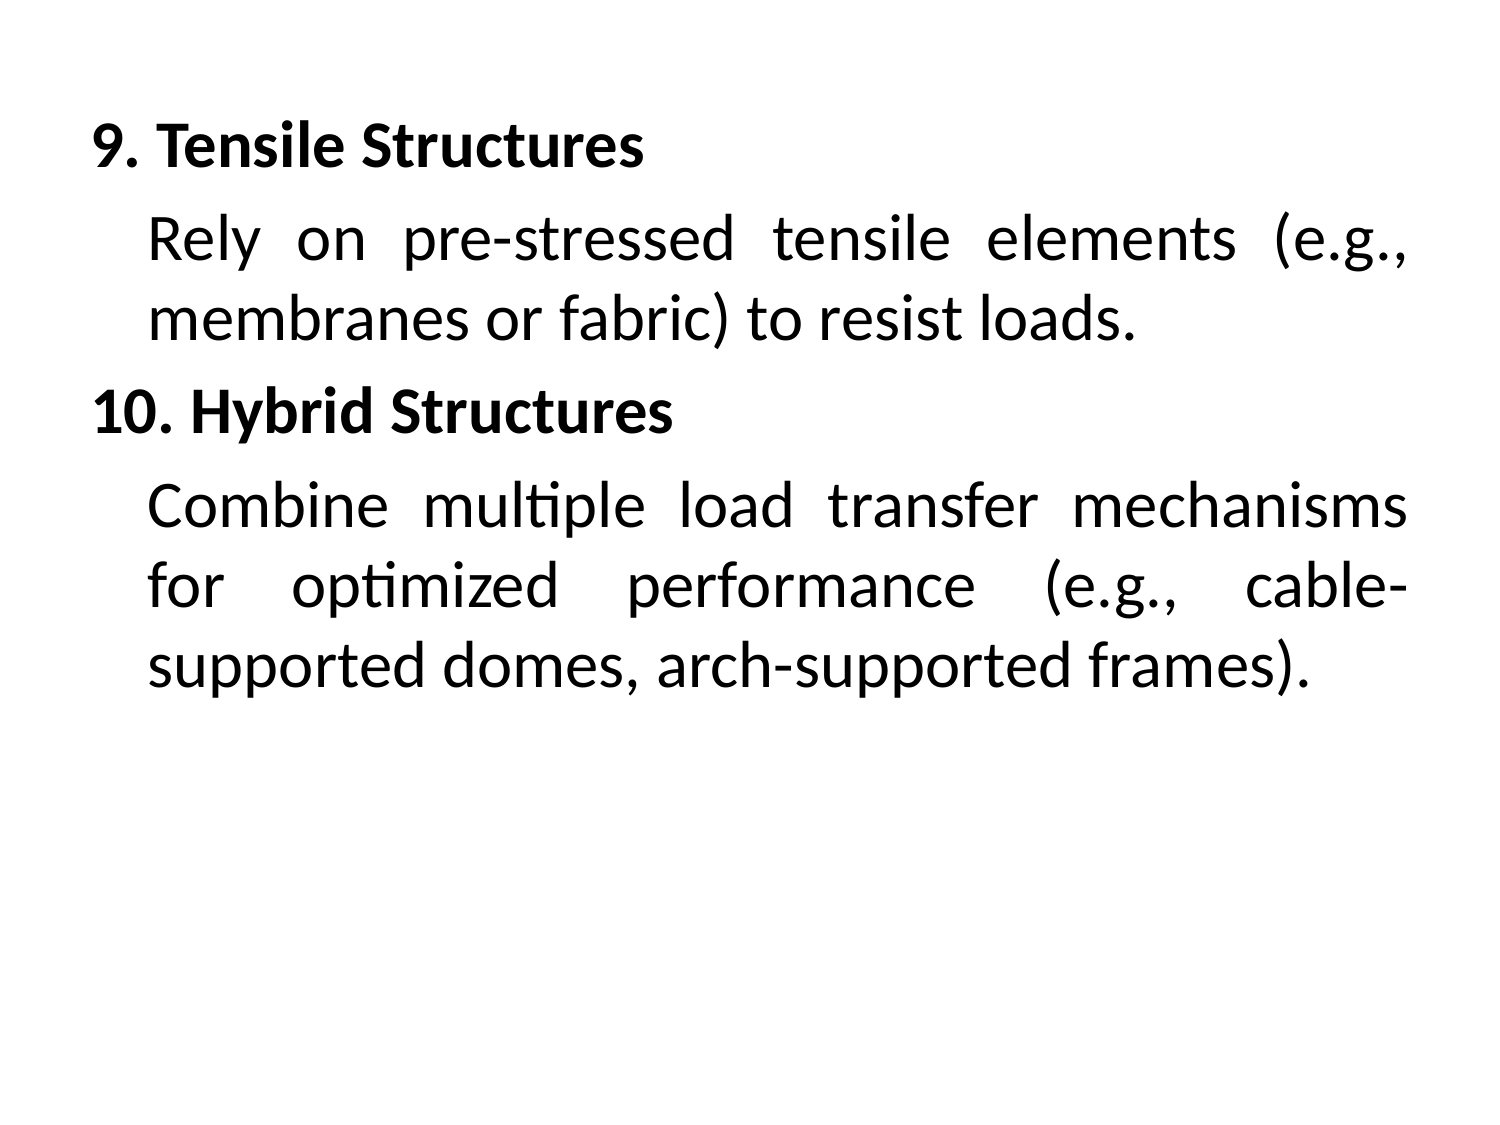

9. Tensile Structures
Rely on pre-stressed tensile elements (e.g., membranes or fabric) to resist loads.
10. Hybrid Structures
Combine multiple load transfer mechanisms for optimized performance (e.g., cable-supported domes, arch-supported frames).